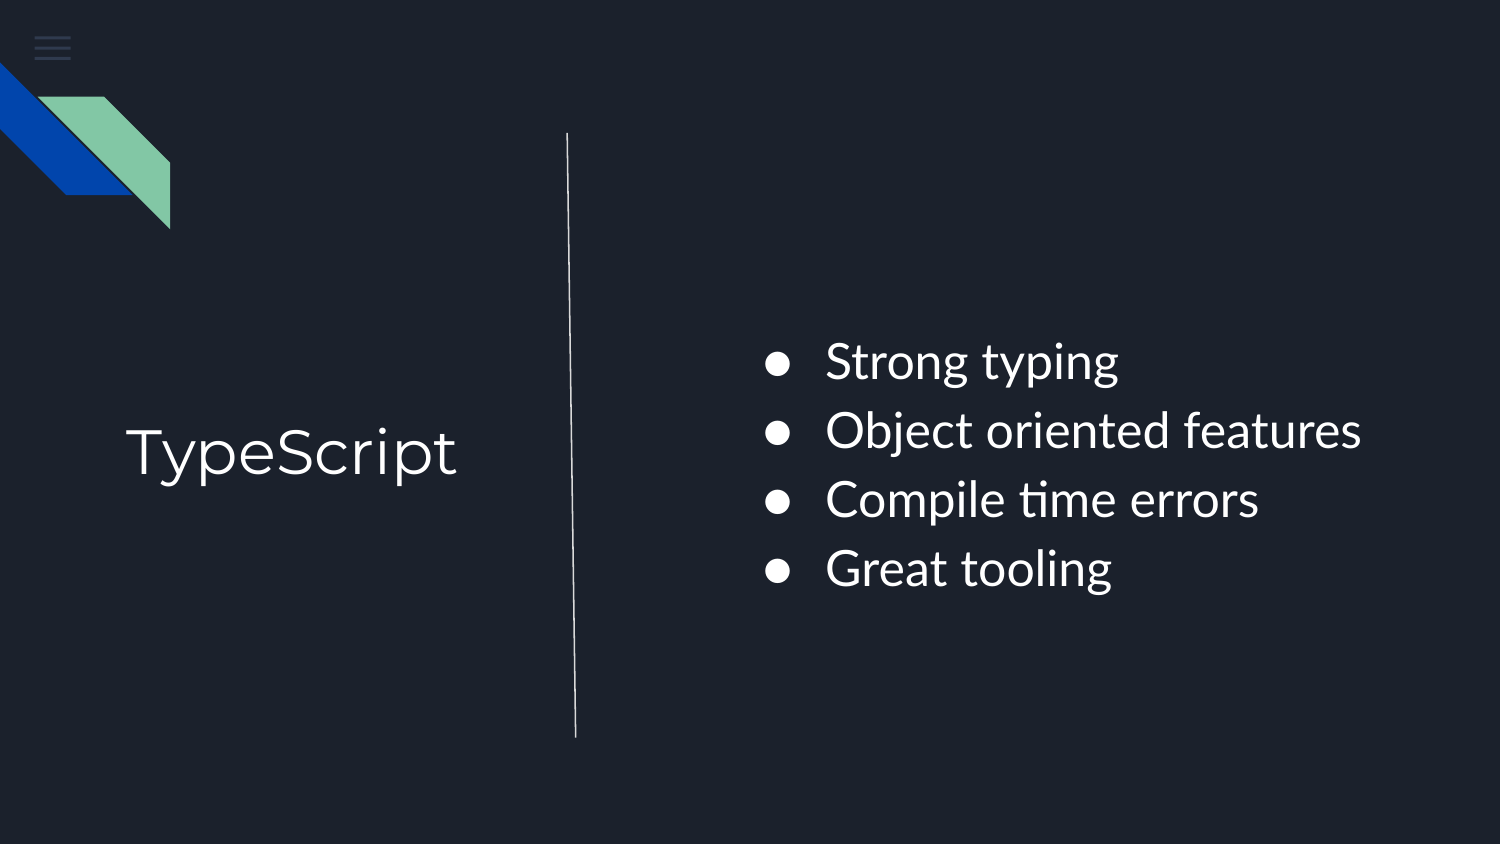

Strong typing
Object oriented features
Compile time errors
Great tooling

# TypeScript